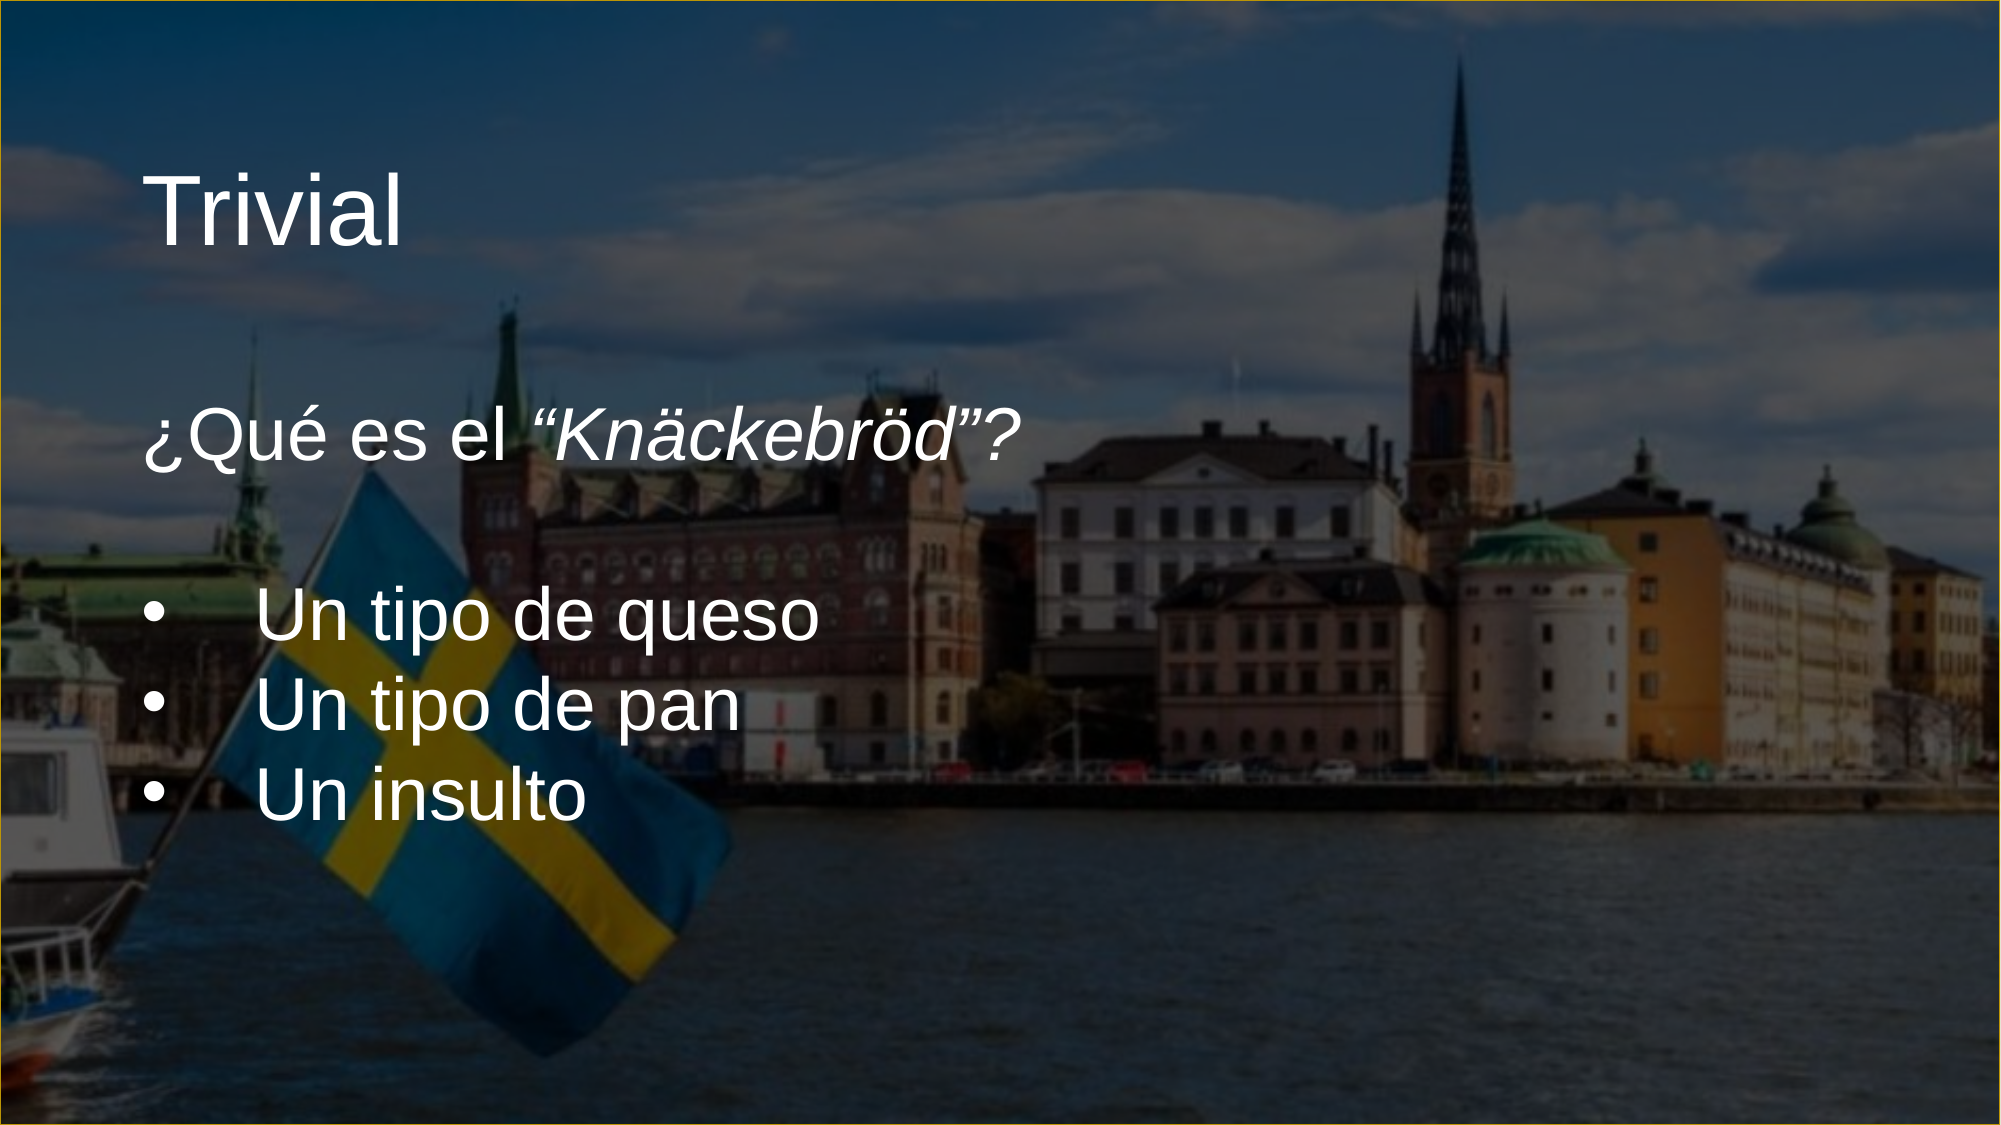

Trivial

¿Qué es el “Knäckebröd”?

Un tipo de queso
Un tipo de pan
Un insulto